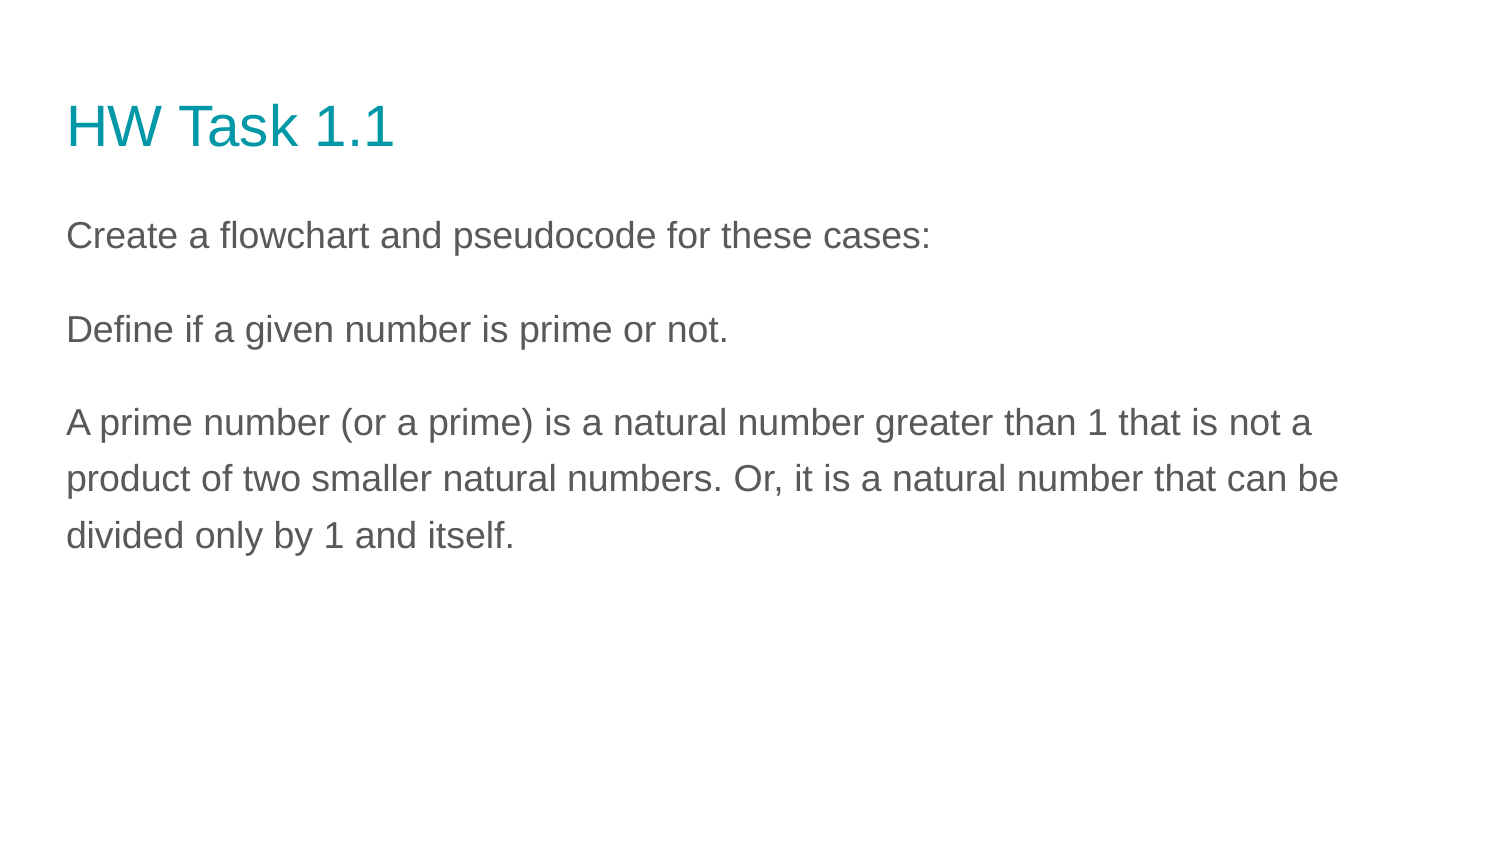

# HW Task 1.1
Create a flowchart and pseudocode for these cases:
Define if a given number is prime or not.
A prime number (or a prime) is a natural number greater than 1 that is not a product of two smaller natural numbers. Or, it is a natural number that can be divided only by 1 and itself.